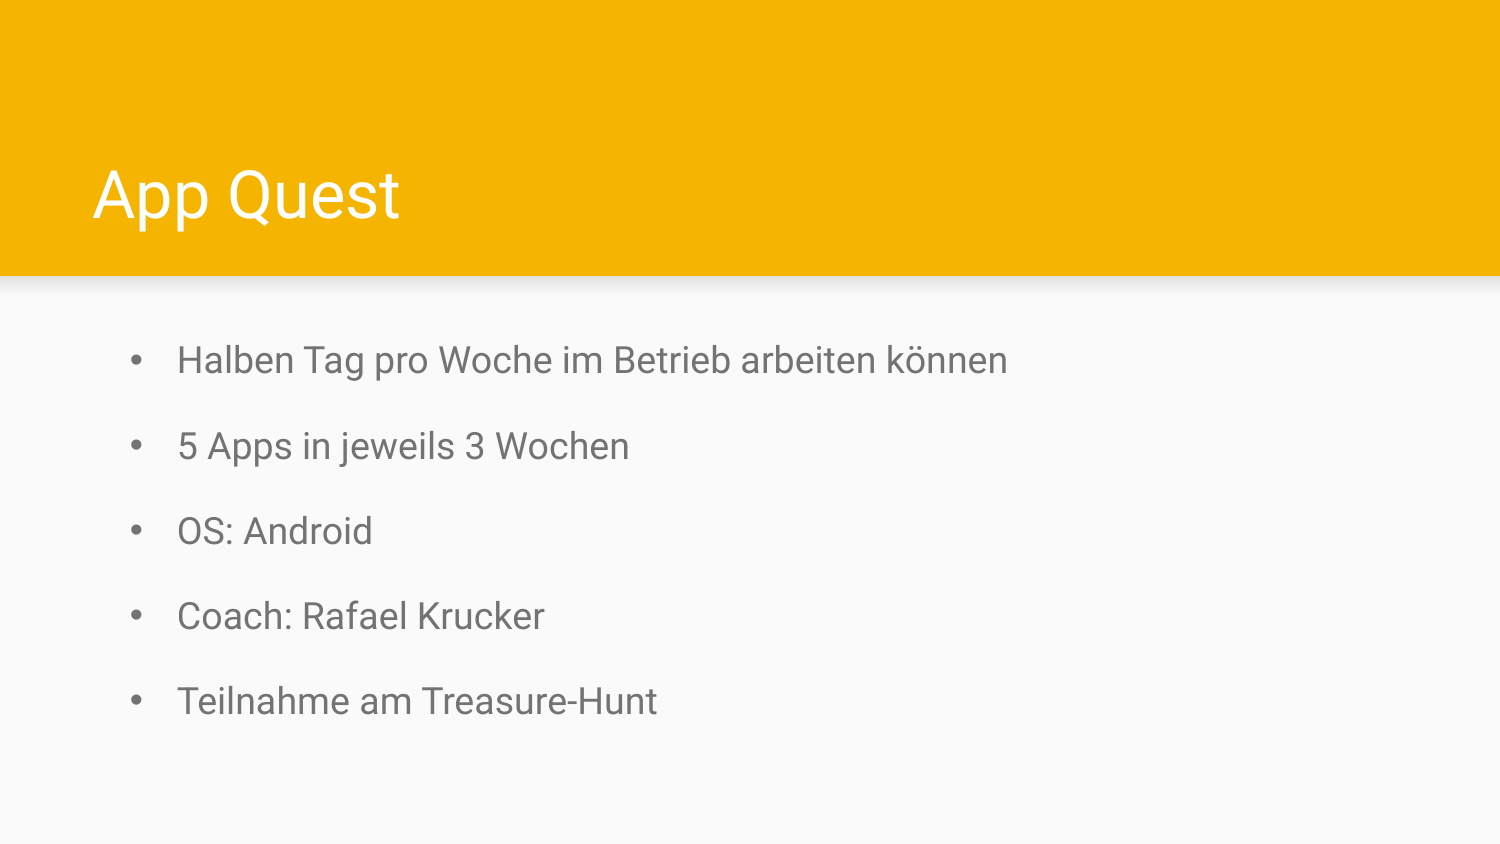

# App Quest
Halben Tag pro Woche im Betrieb arbeiten können
5 Apps in jeweils 3 Wochen
OS: Android
Coach: Rafael Krucker
Teilnahme am Treasure-Hunt